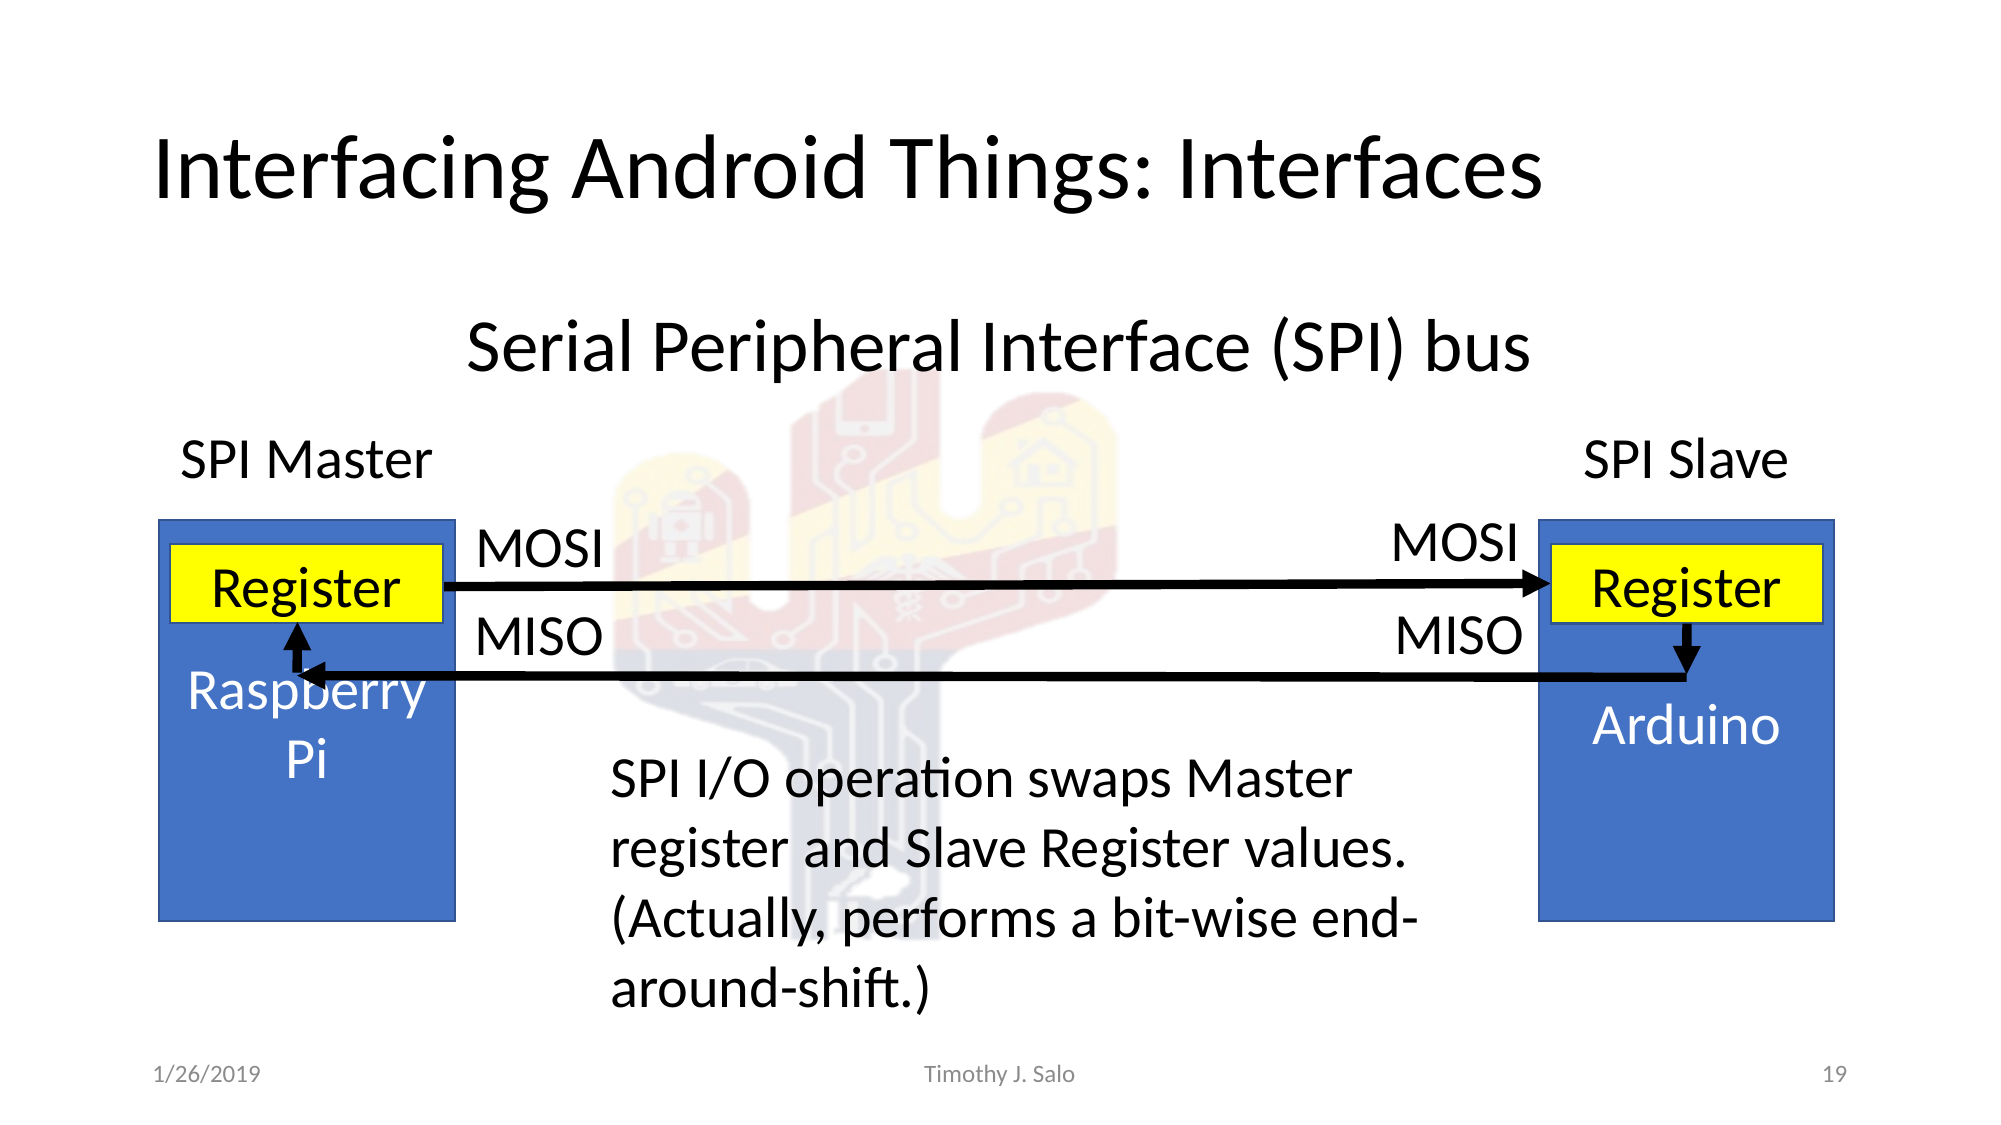

# Interfacing Android Things: Interfaces
Serial Peripheral Interface (SPI) bus
SPI Master
SPI Slave
MOSI
MOSI
Raspberry Pi
Arduino
Register
Register
MISO
MISO
SPI I/O operation swaps Master register and Slave Register values.  (Actually, performs a bit-wise end-around-shift.)
1/26/2019
Timothy J. Salo
19